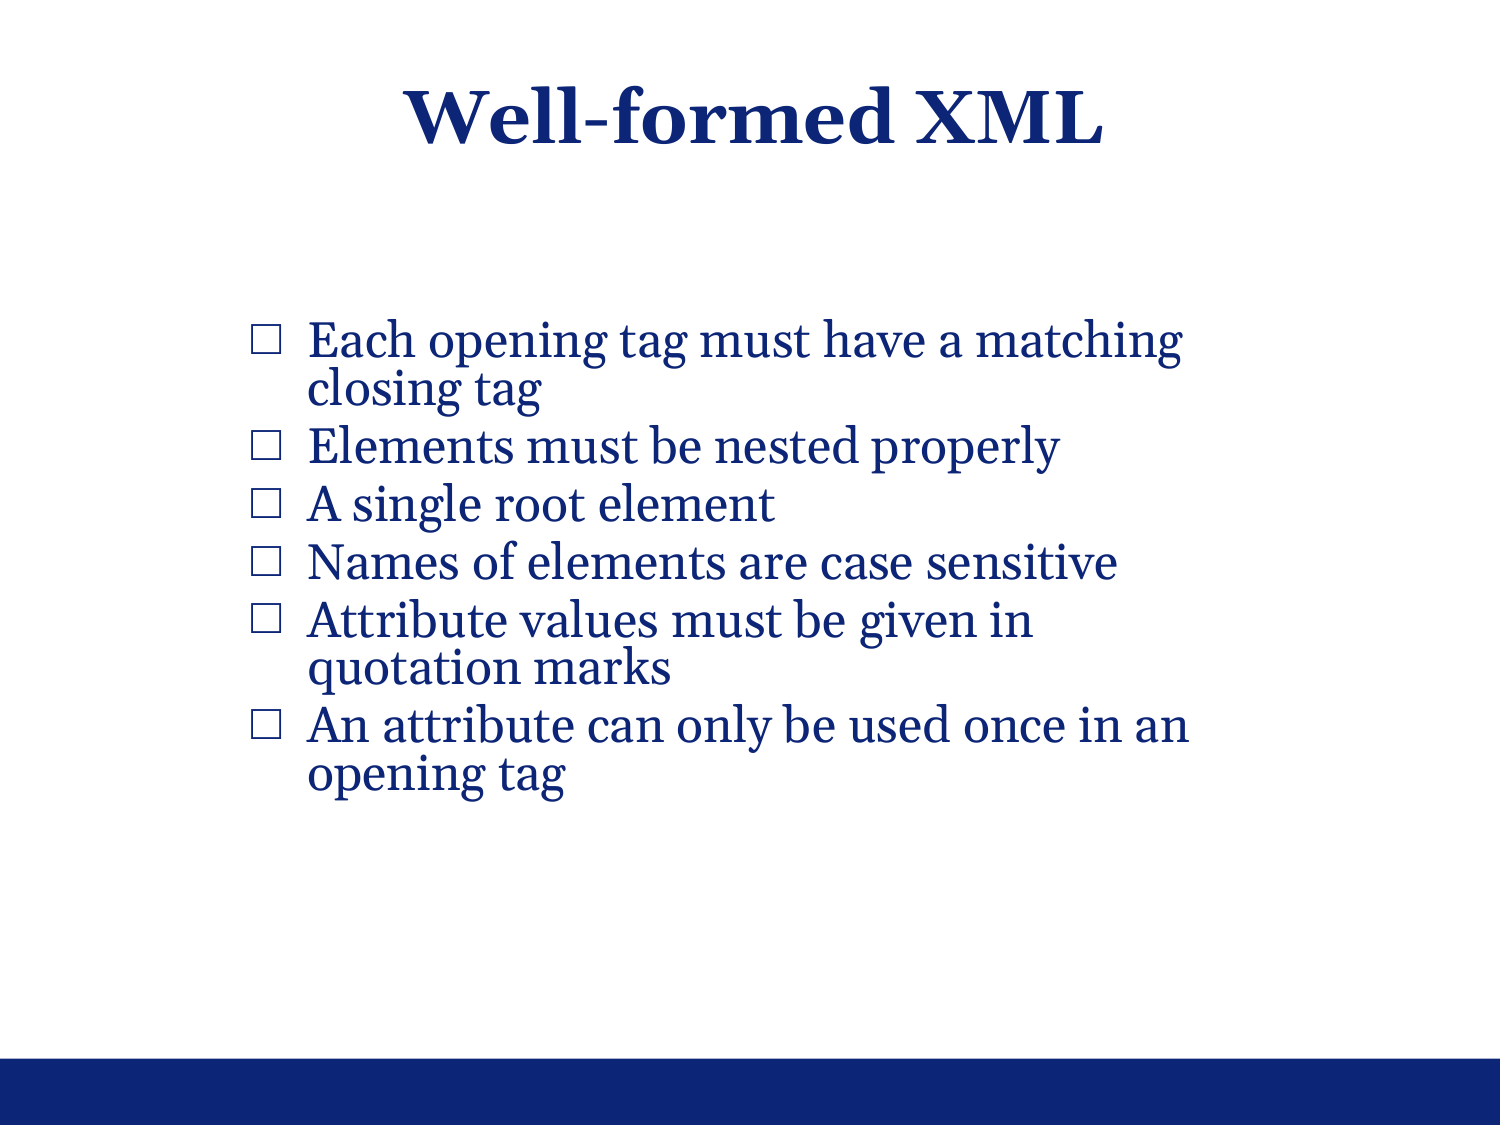

Well-formed XML

Each opening tag must have a matching closing tag
Elements must be nested properly
A single root element
Names of elements are case sensitive
Attribute values must be given in quotation marks
An attribute can only be used once in an opening tag